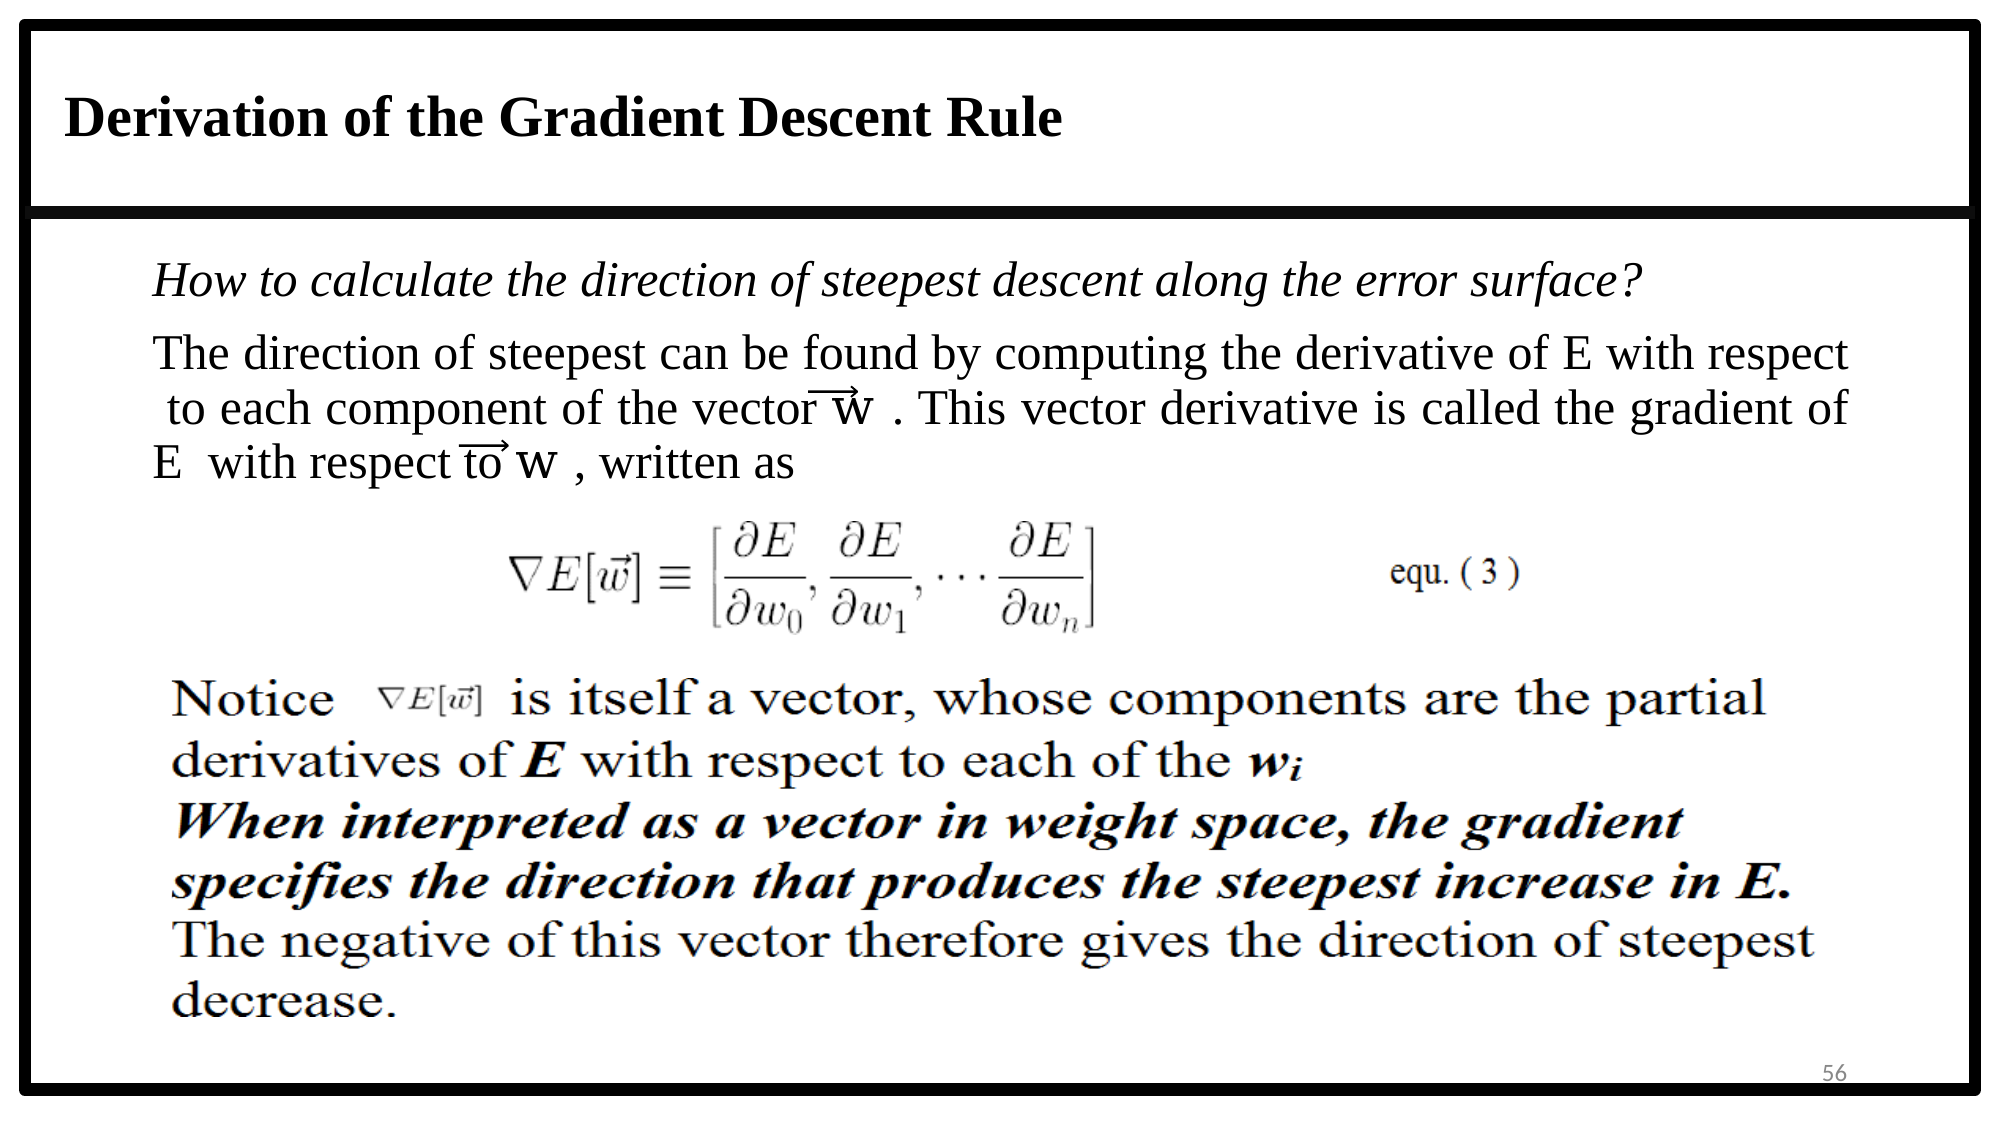

# Derivation of the Gradient Descent Rule
How to calculate the direction of steepest descent along the error surface?
The direction of steepest can be found by computing the derivative of E with respect  to each component of the vector w . This vector derivative is called the gradient of E  with respect to w , written as

56